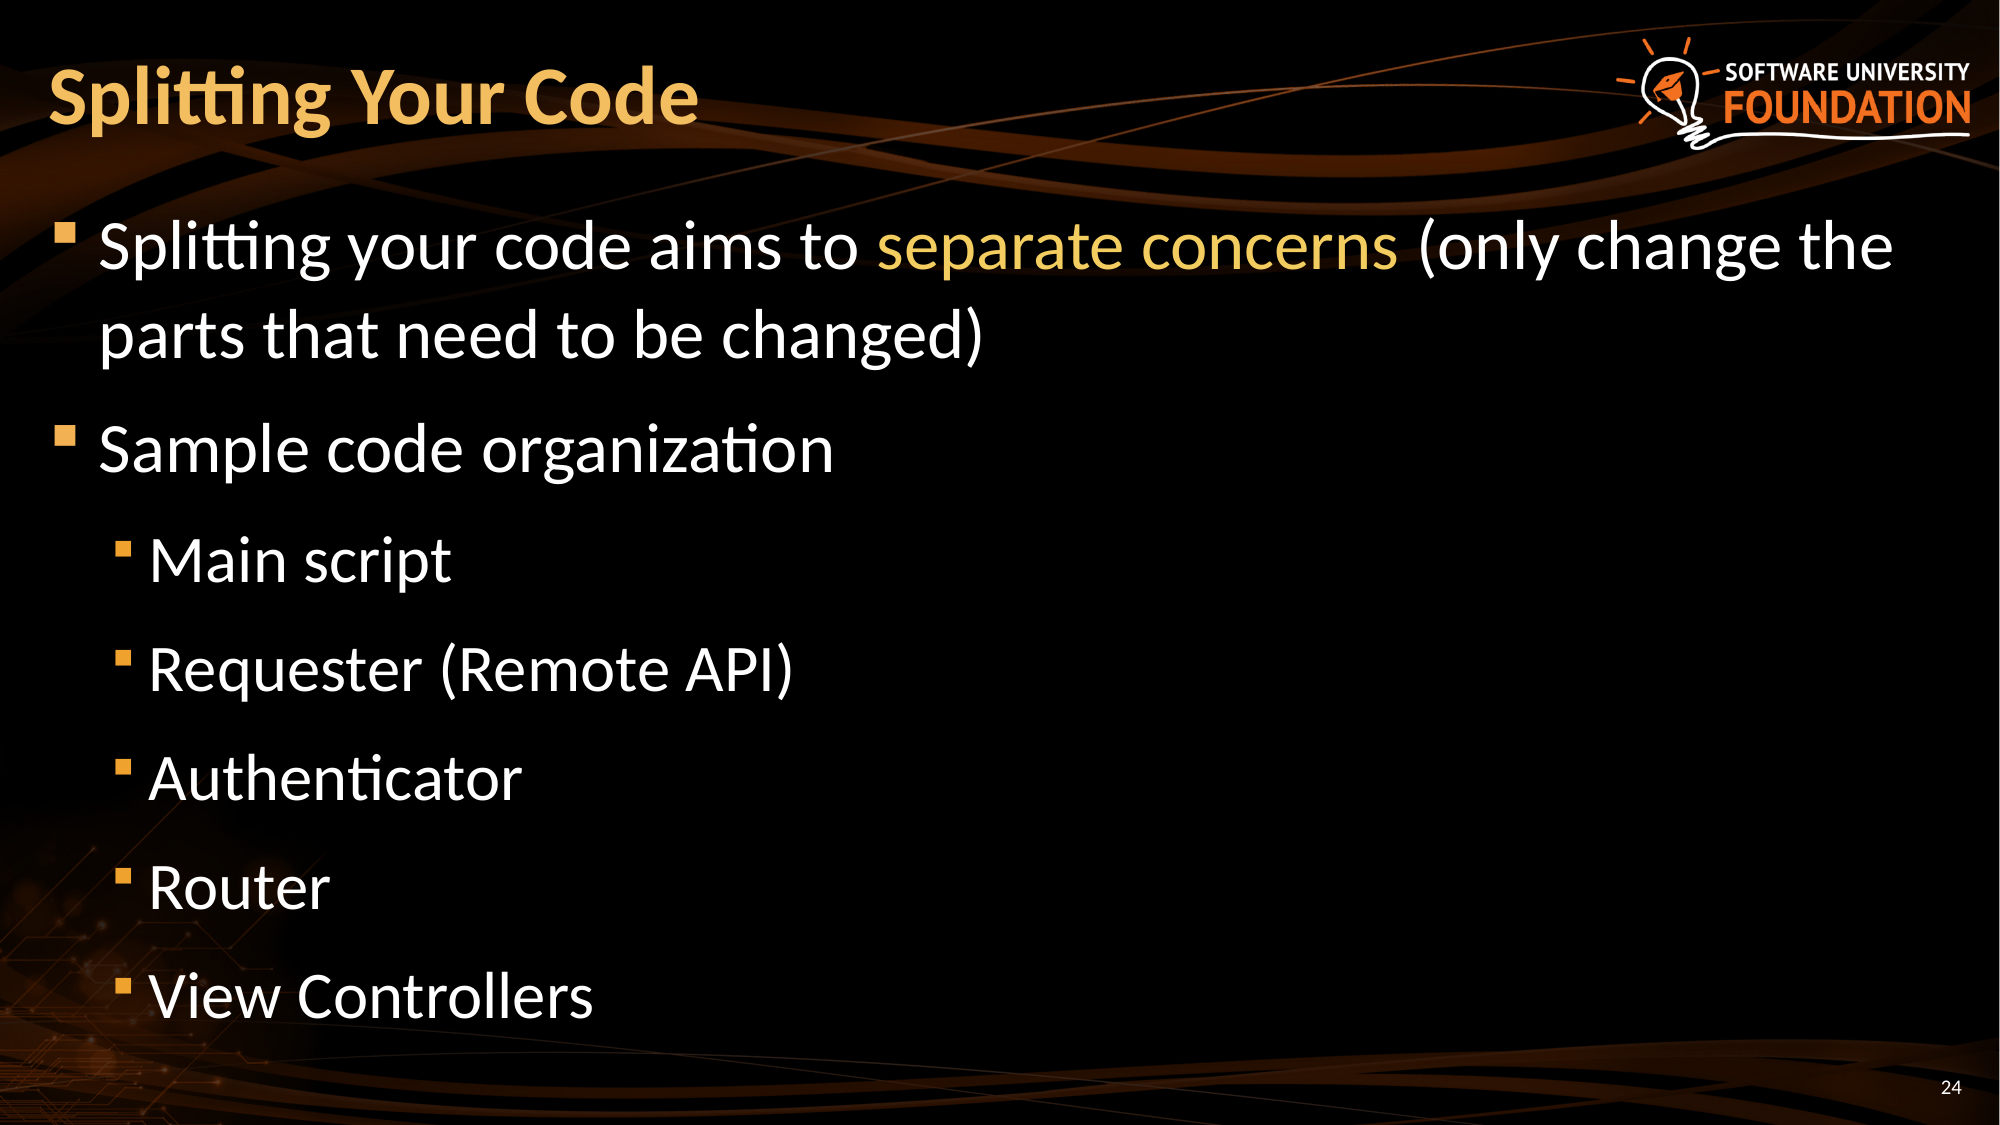

# Splitting Your Code
Splitting your code aims to separate concerns (only change the parts that need to be changed)
Sample code organization
Main script
Requester (Remote API)
Authenticator
Router
View Controllers
24